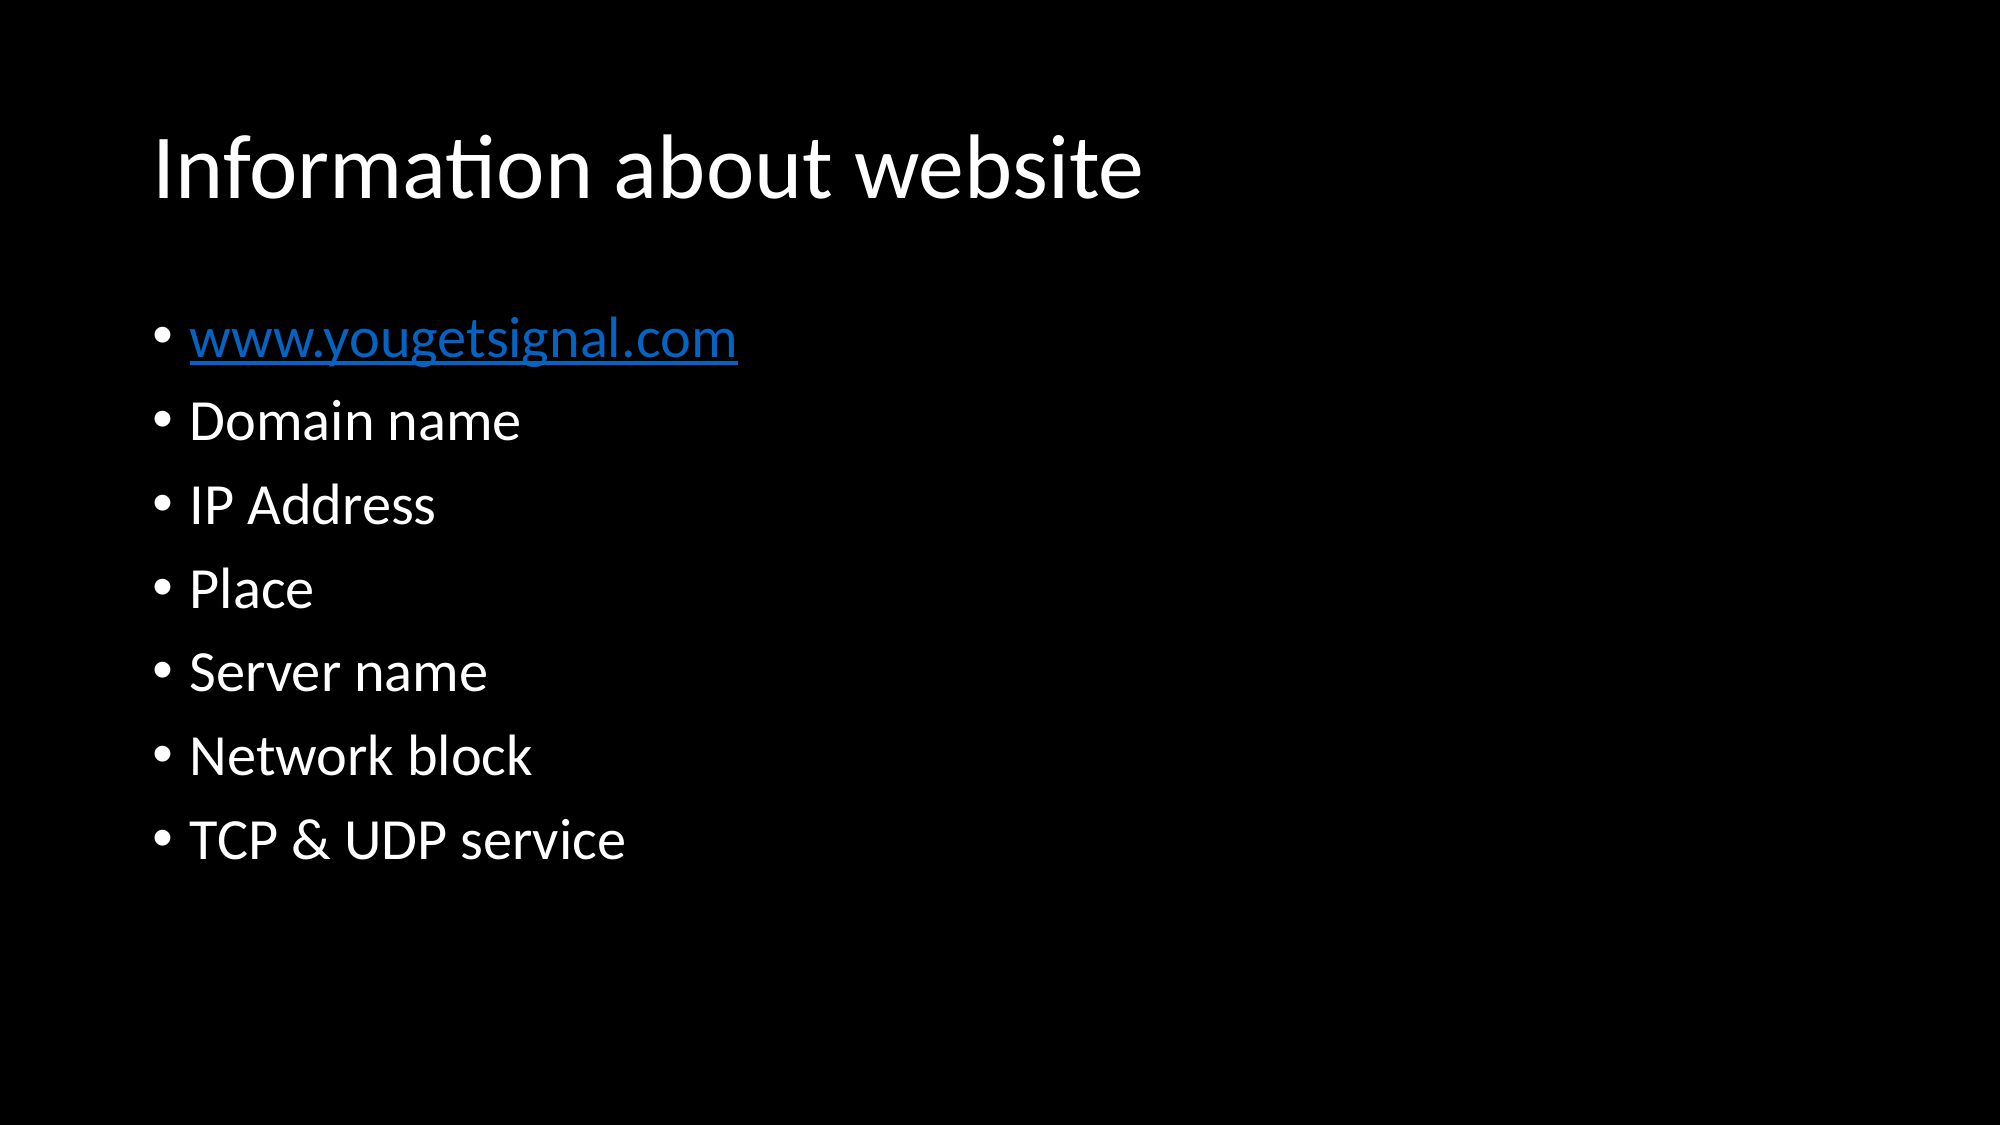

# Information about website
www.yougetsignal.com
Domain name
IP Address
Place
Server name
Network block
TCP & UDP service